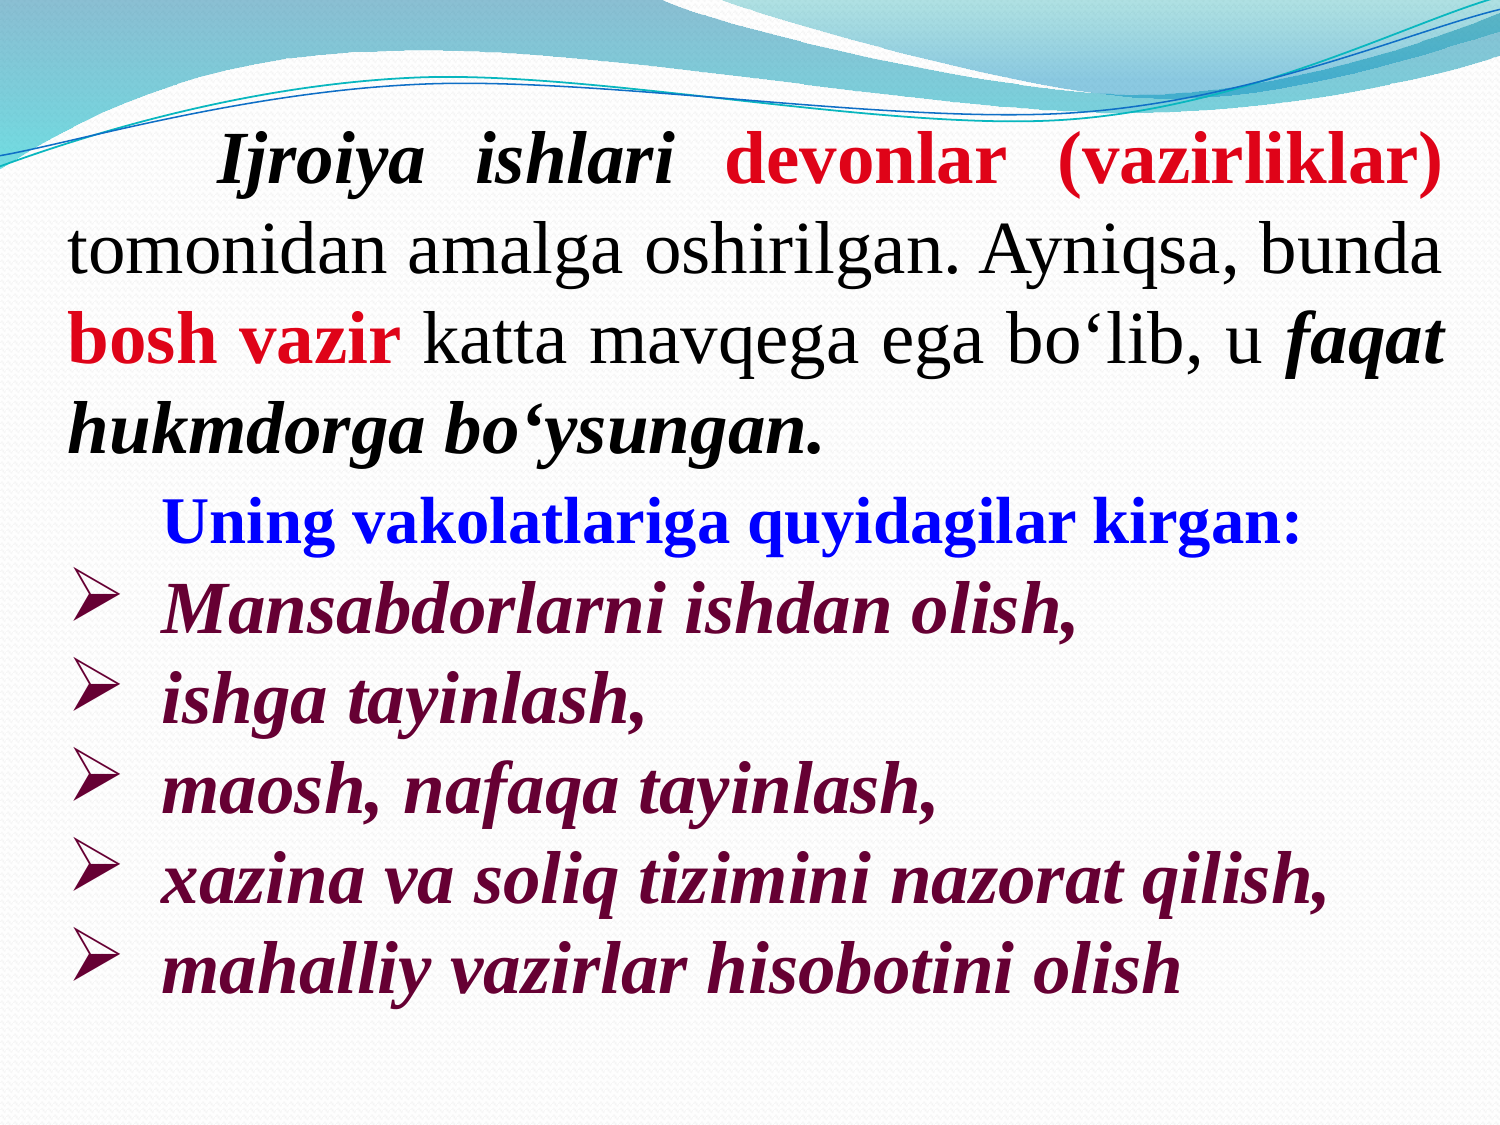

Ijroiya ishlari devonlar (vazirliklar) tomonidan amalga oshirilgan. Ayniqsa, bunda bosh vazir katta mavqega ega bo‘lib, u faqat hukmdorga bo‘ysungan.
     Uning vakolatlariga quyidagilar kirgan:
Mansabdorlarni ishdan olish,
ishga tayinlash,
maosh, nafaqa tayinlash,
xazina va soliq tizimini nazorat qilish,
mahalliy vazirlar hisobotini olish